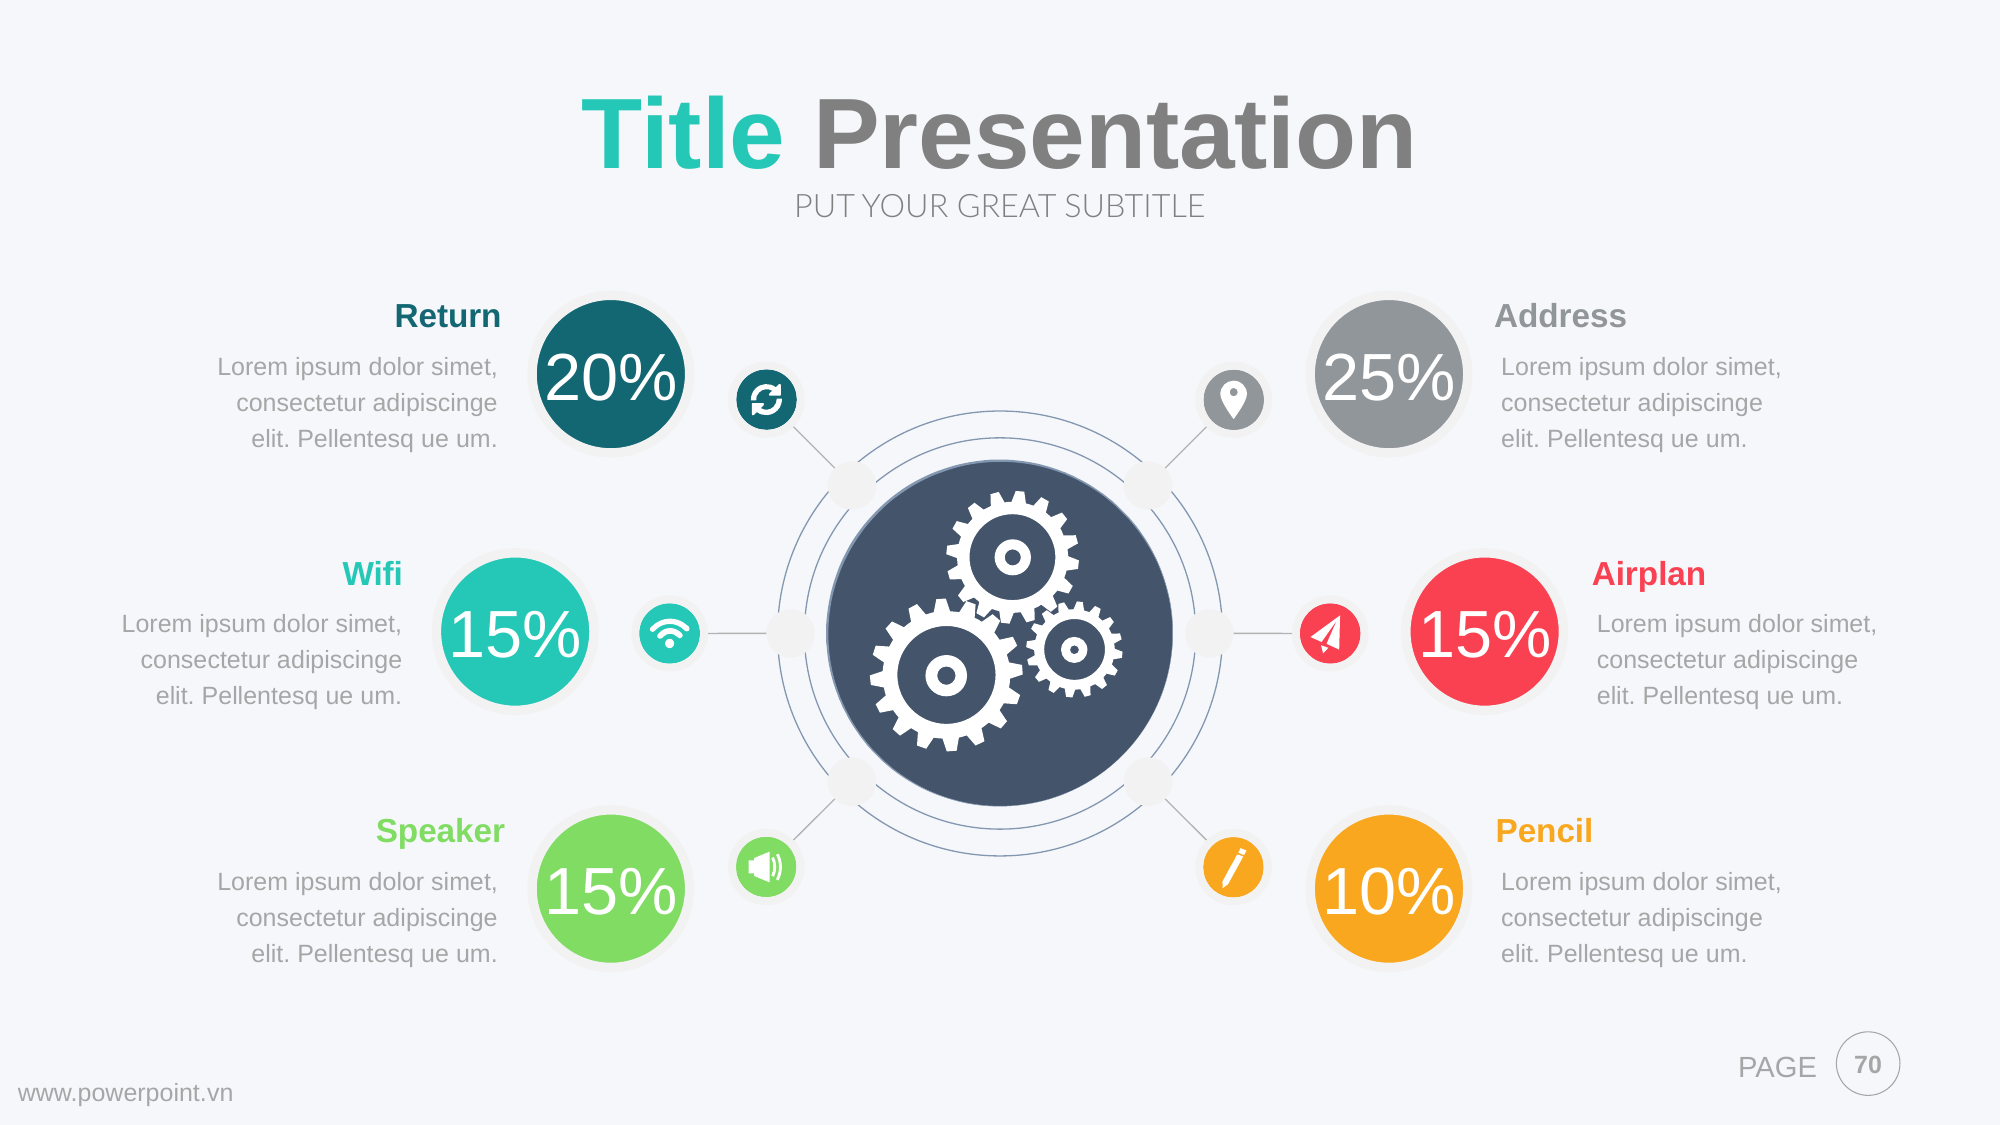

Title Presentation
PUT YOUR GREAT SUBTITLE
Return
Lorem ipsum dolor simet, consectetur adipiscinge elit. Pellentesq ue um.
Address
Lorem ipsum dolor simet, consectetur adipiscinge elit. Pellentesq ue um.

20%

25%

Wifi
Lorem ipsum dolor simet, consectetur adipiscinge elit. Pellentesq ue um.
Airplan
Lorem ipsum dolor simet, consectetur adipiscinge elit. Pellentesq ue um.

15%

15%

Speaker
Lorem ipsum dolor simet, consectetur adipiscinge elit. Pellentesq ue um.
Pencil
Lorem ipsum dolor simet, consectetur adipiscinge elit. Pellentesq ue um.

15%

10%